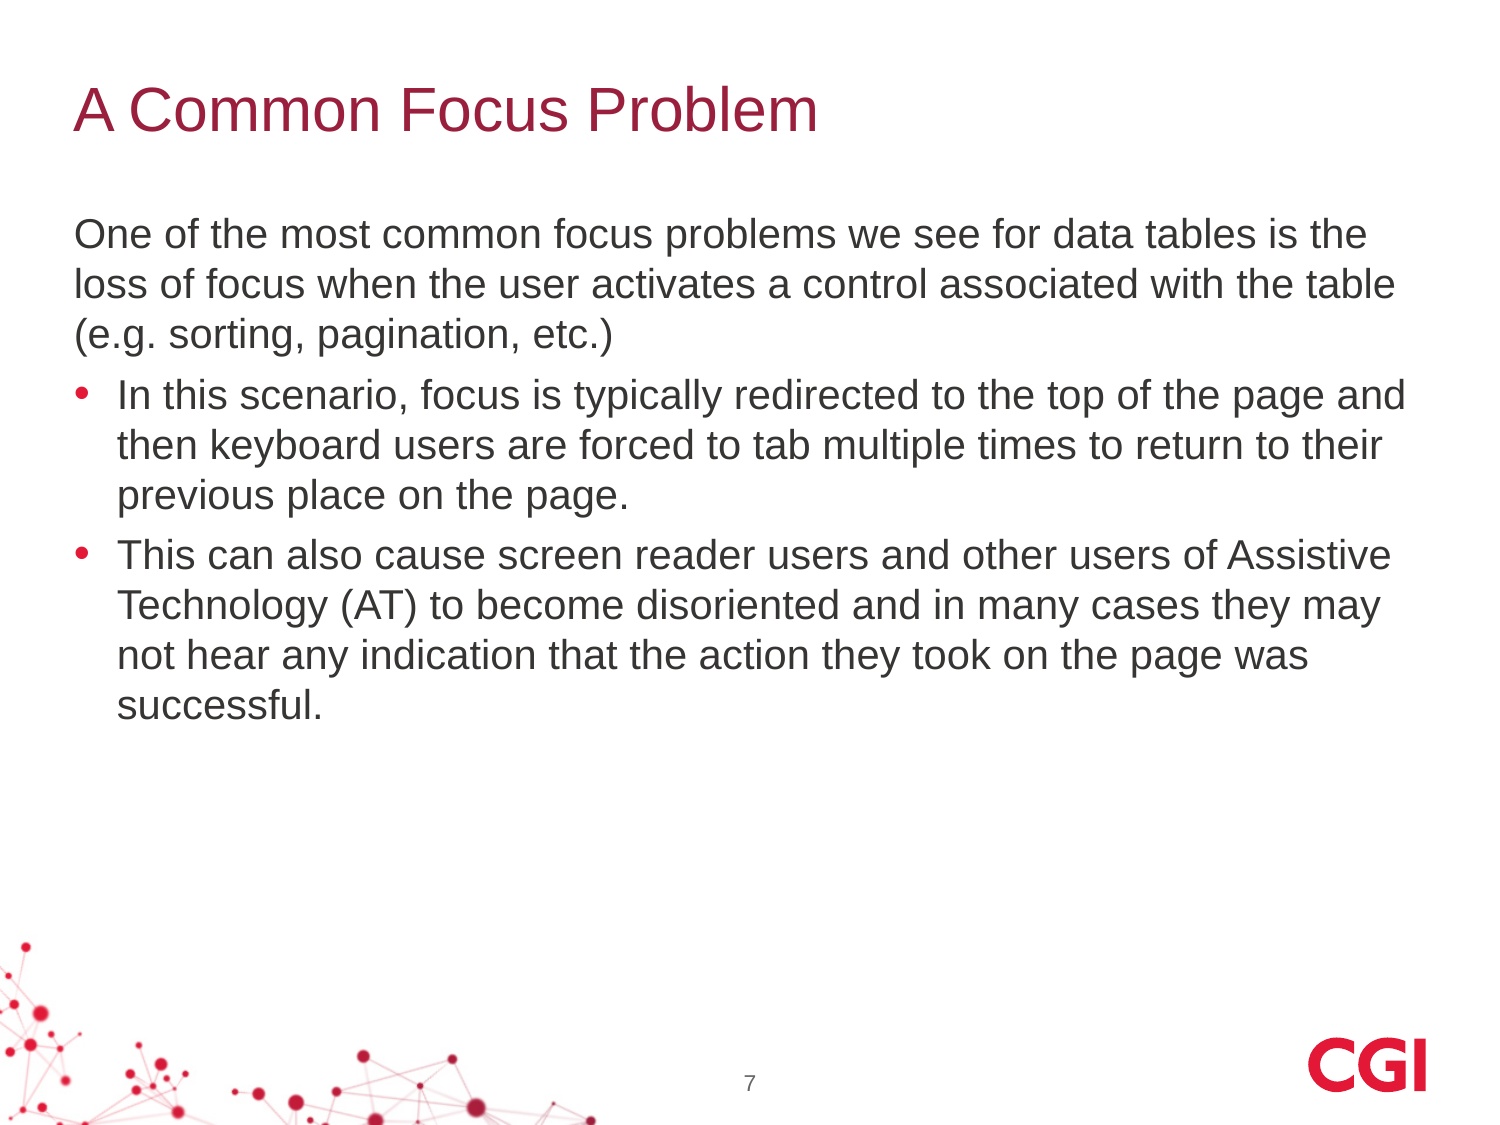

# A Common Focus Problem
One of the most common focus problems we see for data tables is the loss of focus when the user activates a control associated with the table (e.g. sorting, pagination, etc.)
In this scenario, focus is typically redirected to the top of the page and then keyboard users are forced to tab multiple times to return to their previous place on the page.
This can also cause screen reader users and other users of Assistive Technology (AT) to become disoriented and in many cases they may not hear any indication that the action they took on the page was successful.

7